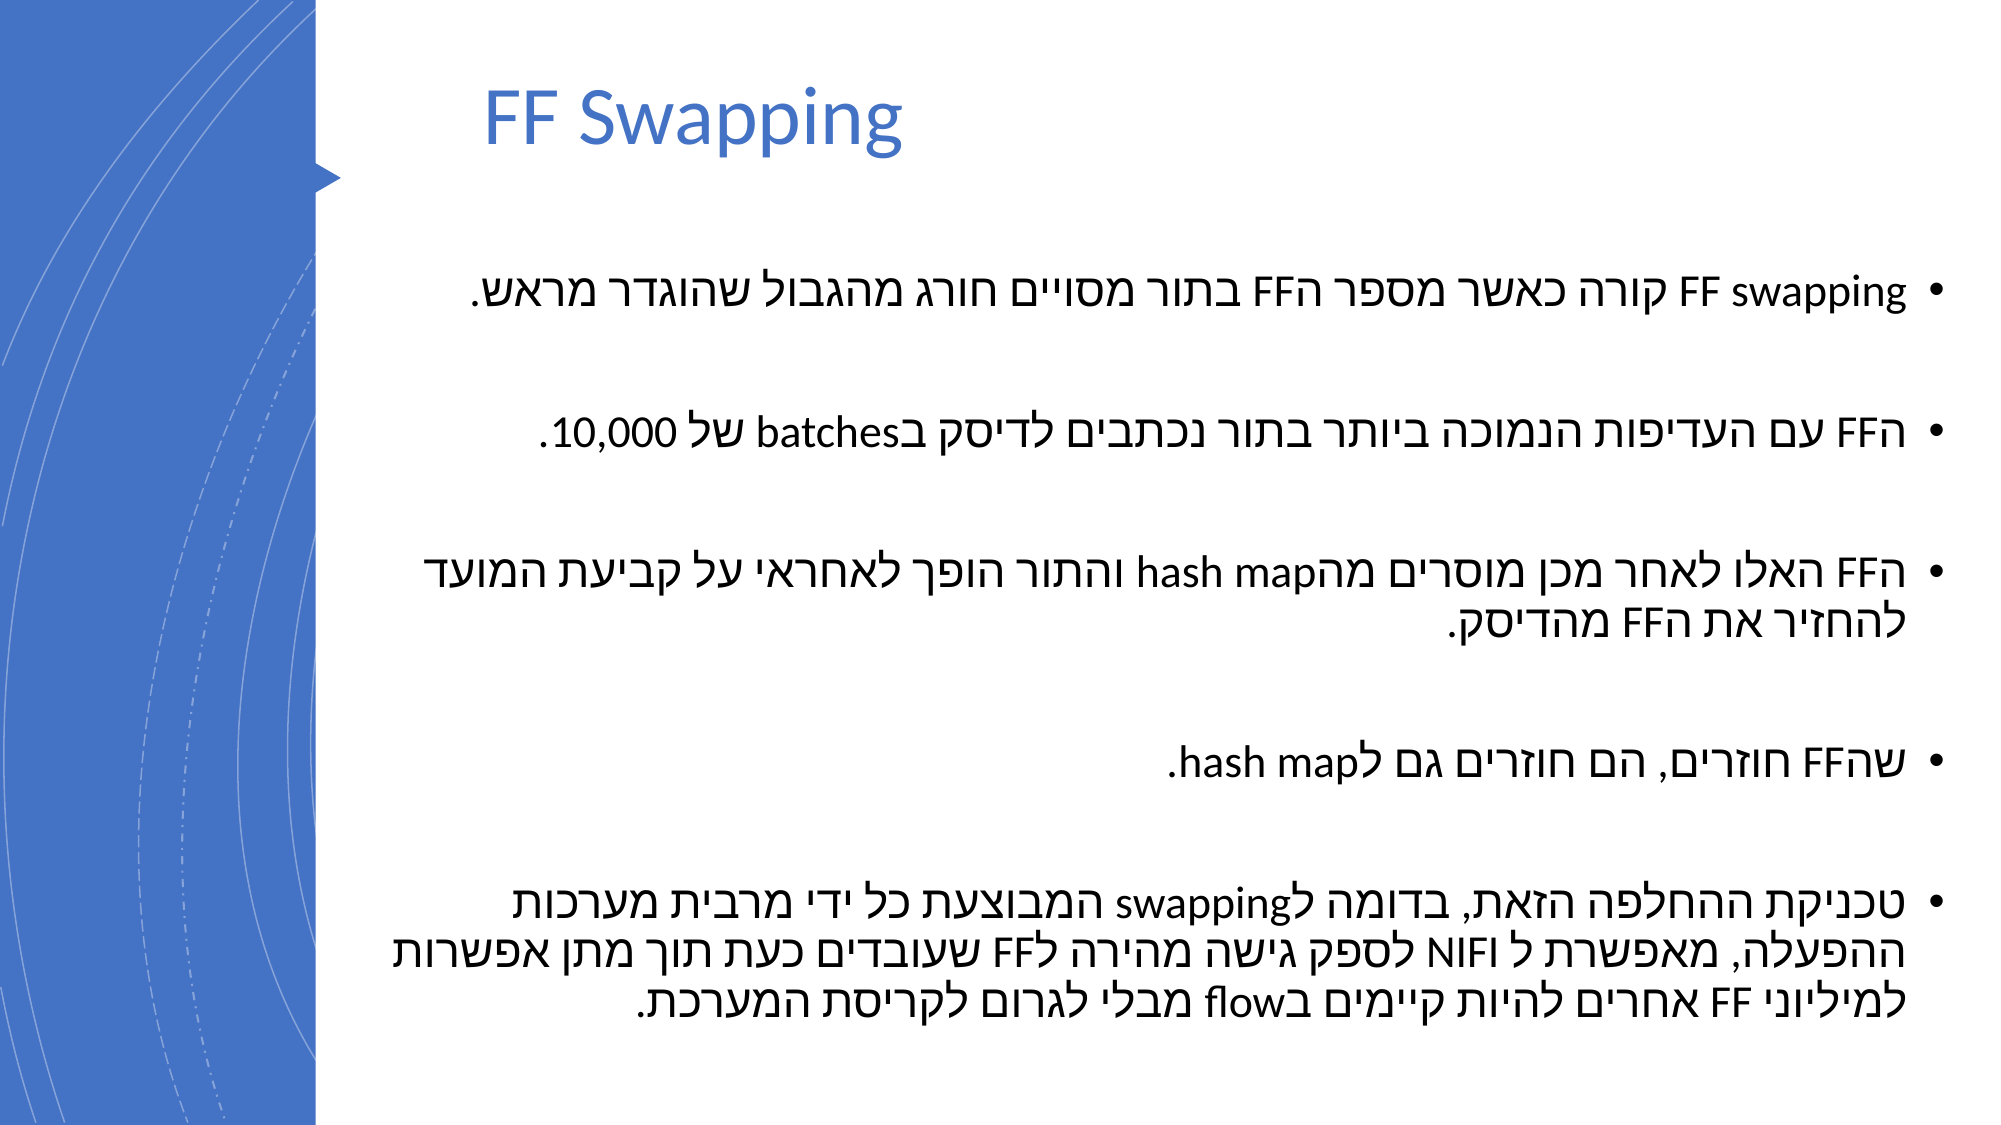

# FF Swapping

FF swapping קורה כאשר מספר הFF בתור מסויים חורג מהגבול שהוגדר מראש.

הFF עם העדיפות הנמוכה ביותר בתור נכתבים לדיסק בbatches של 10,000.

הFF האלו לאחר מכן מוסרים מהhash map והתור הופך לאחראי על קביעת המועד להחזיר את הFF מהדיסק.

שהFF חוזרים, הם חוזרים גם לhash map.

טכניקת ההחלפה הזאת, בדומה לswapping המבוצעת כל ידי מרבית מערכות ההפעלה, מאפשרת ל NIFI לספק גישה מהירה לFF שעובדים כעת תוך מתן אפשרות למיליוני FF אחרים להיות קיימים בflow מבלי לגרום לקריסת המערכת.